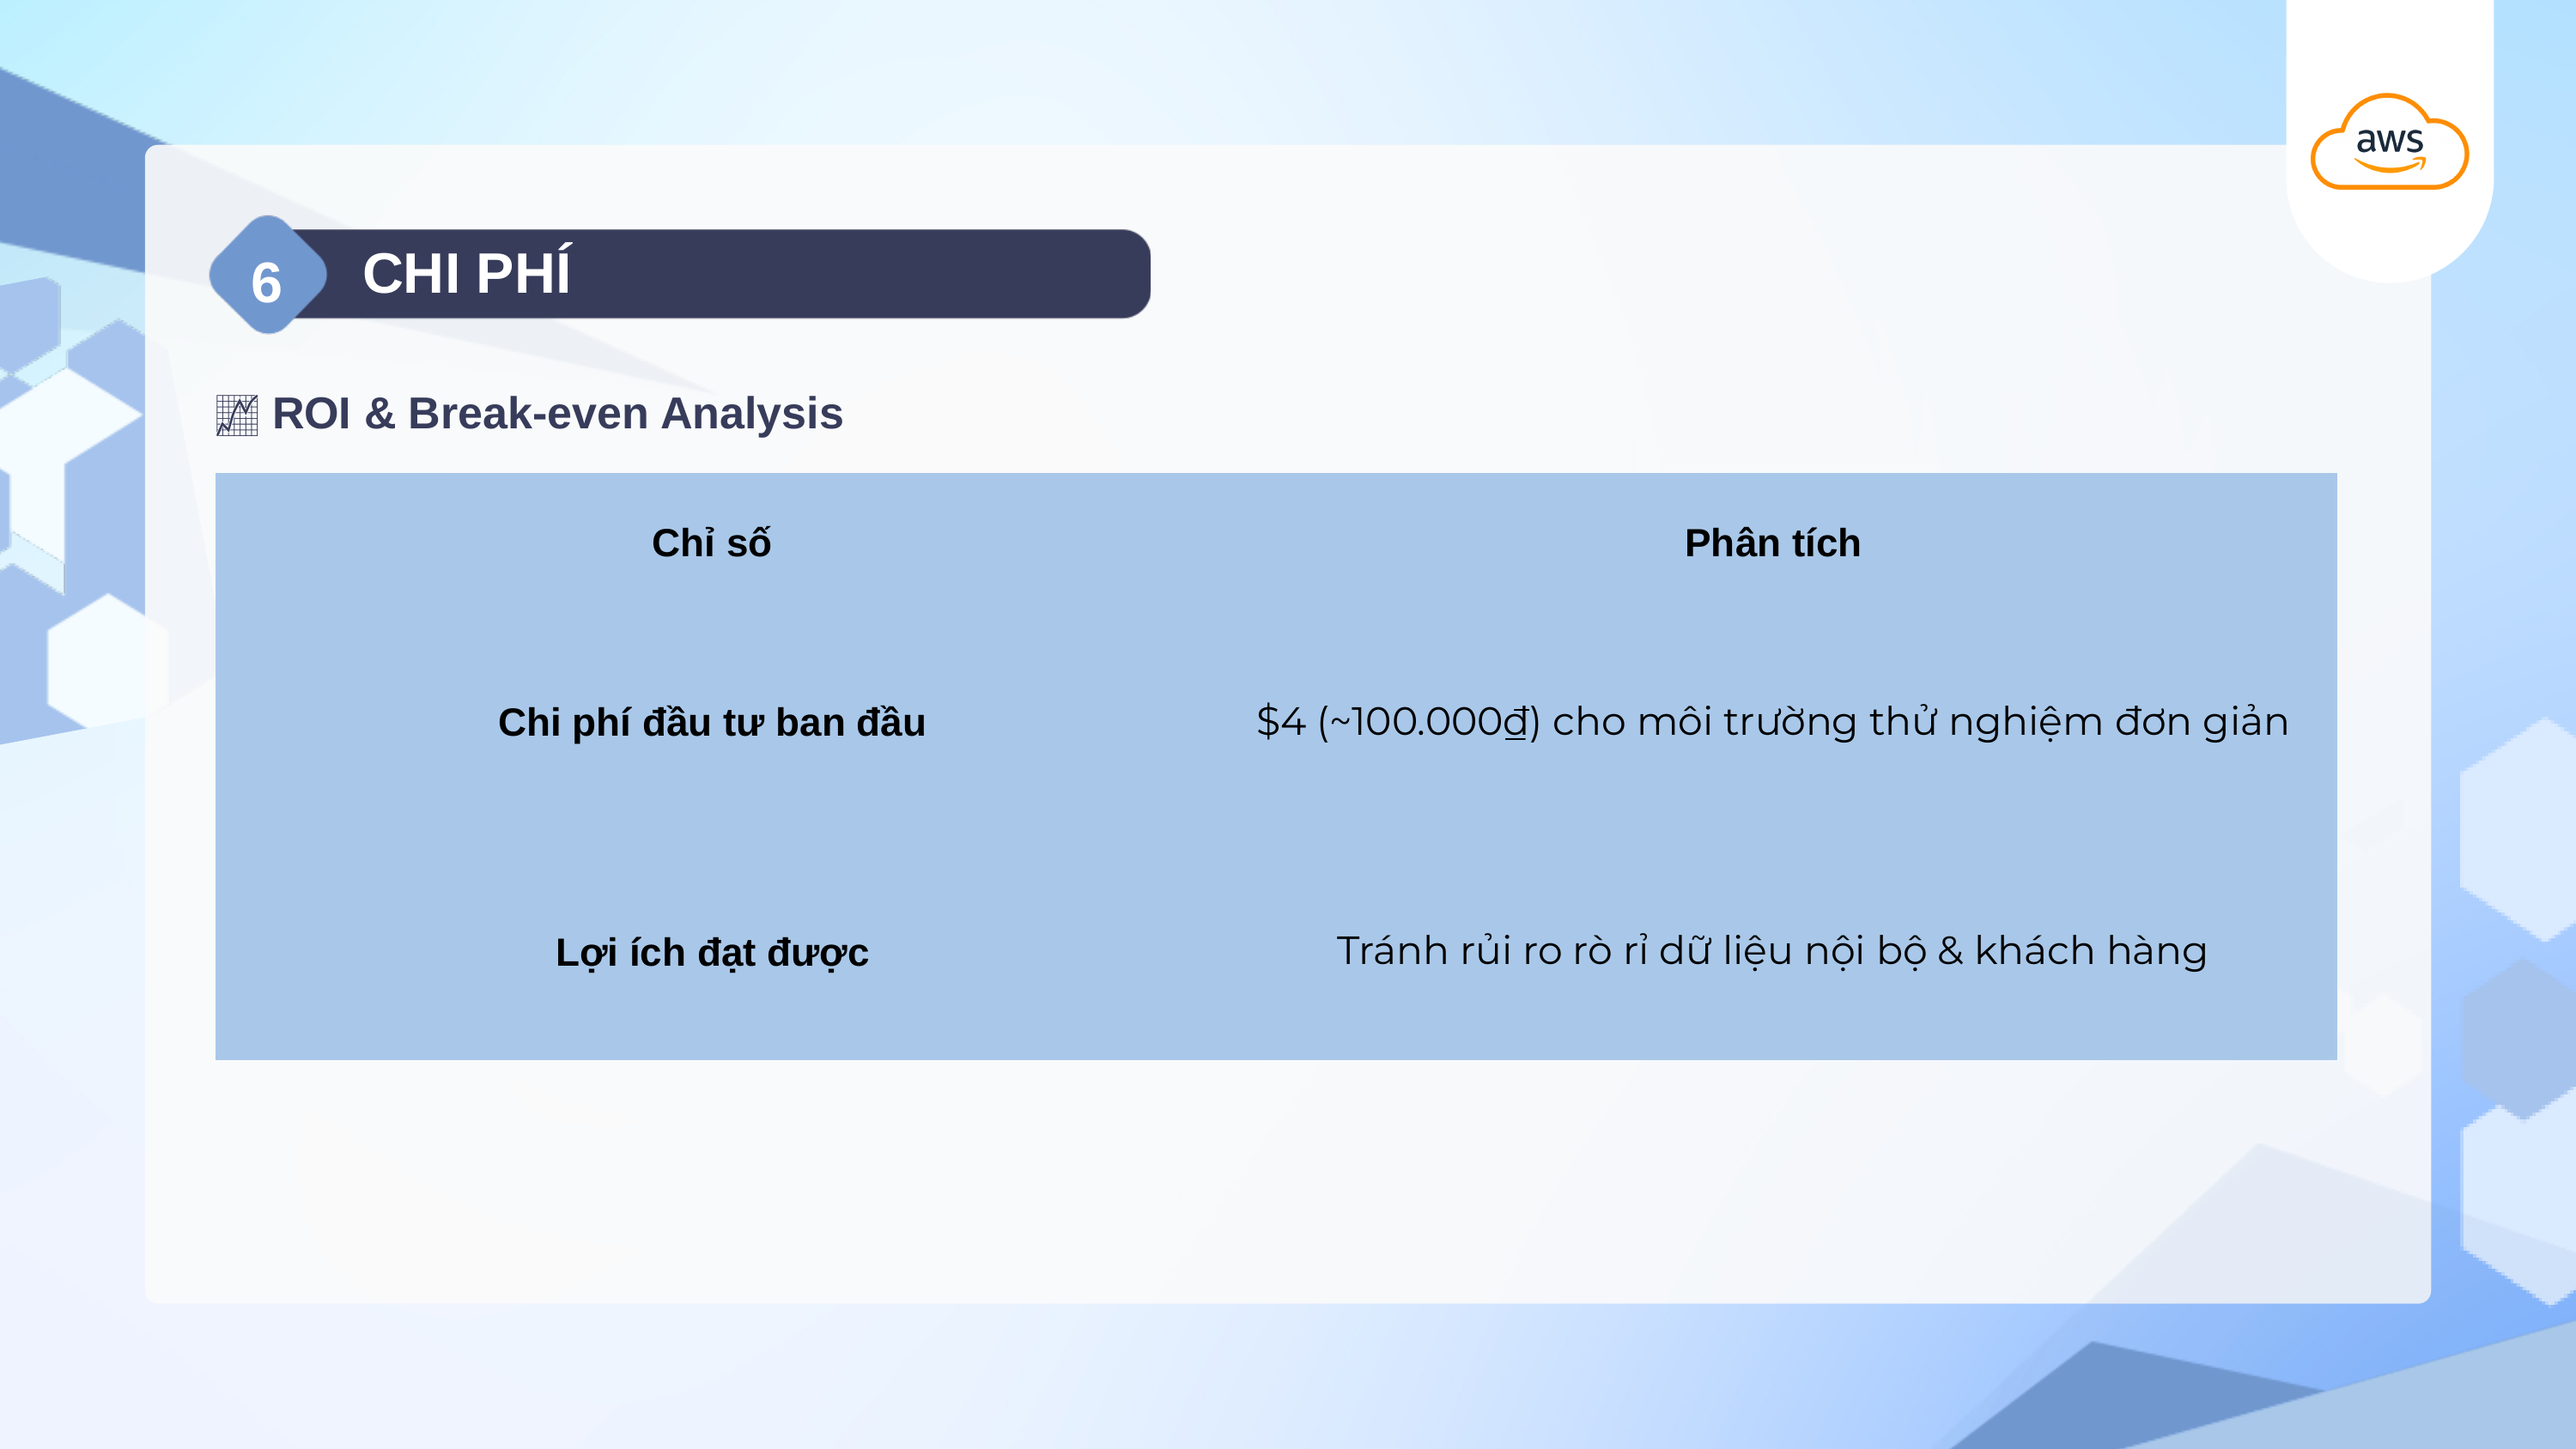

6
CHI PHÍ

📈 ROI & Break-even Analysis
| Chỉ số | Phân tích |
| --- | --- |
| Chi phí đầu tư ban đầu | $4 (~100.000₫) cho môi trường thử nghiệm đơn giản |
| Lợi ích đạt được | Tránh rủi ro rò rỉ dữ liệu nội bộ & khách hàng |